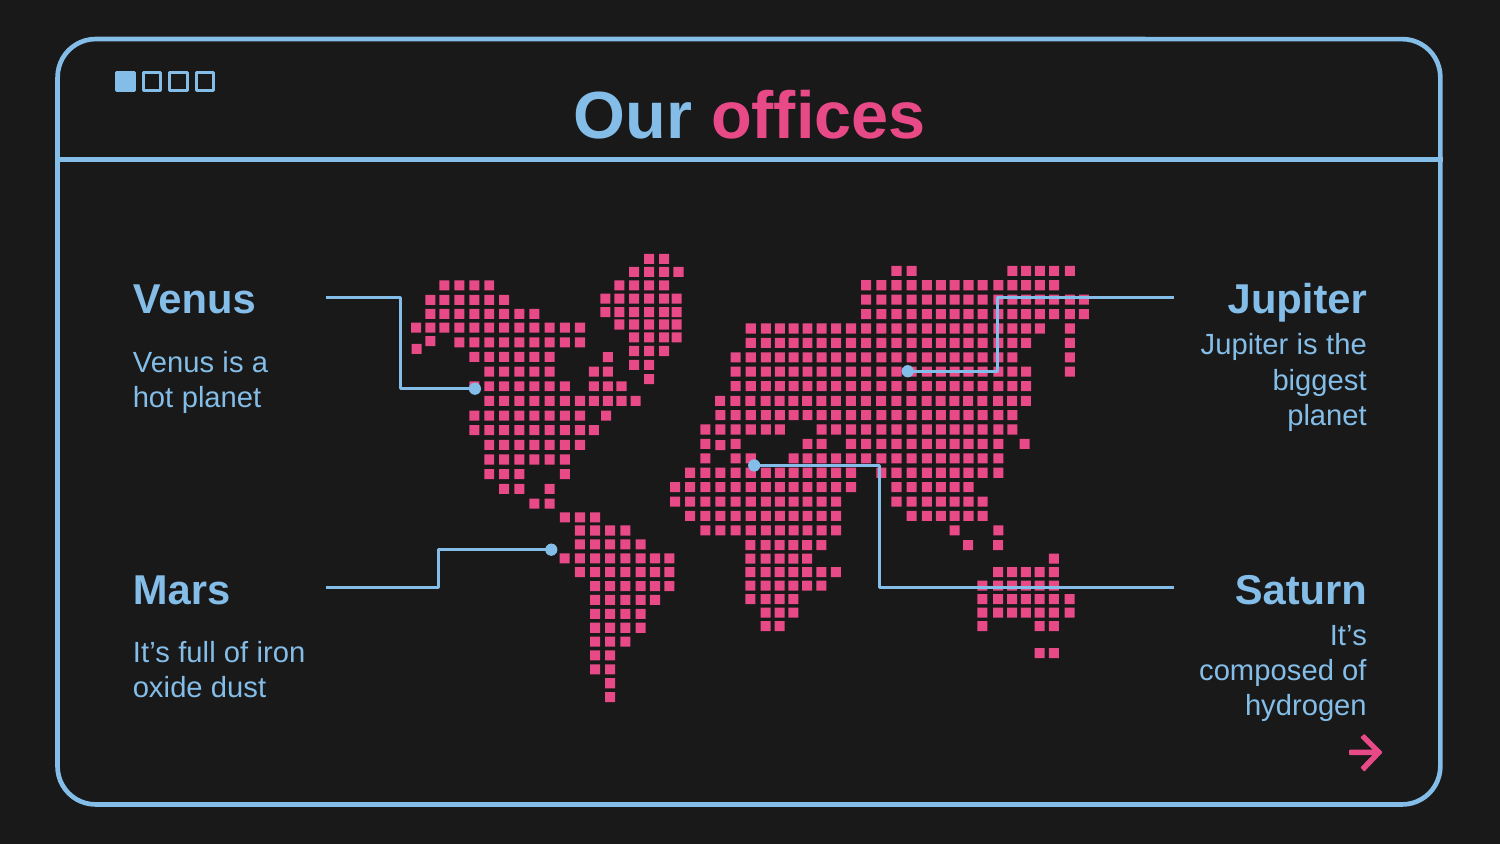

Our offices
Venus

Jupiter

Venus is a
hot planet
Jupiter is the biggest planet

Mars
Saturn

It’s full of iron oxide dust
It’s composed of hydrogen